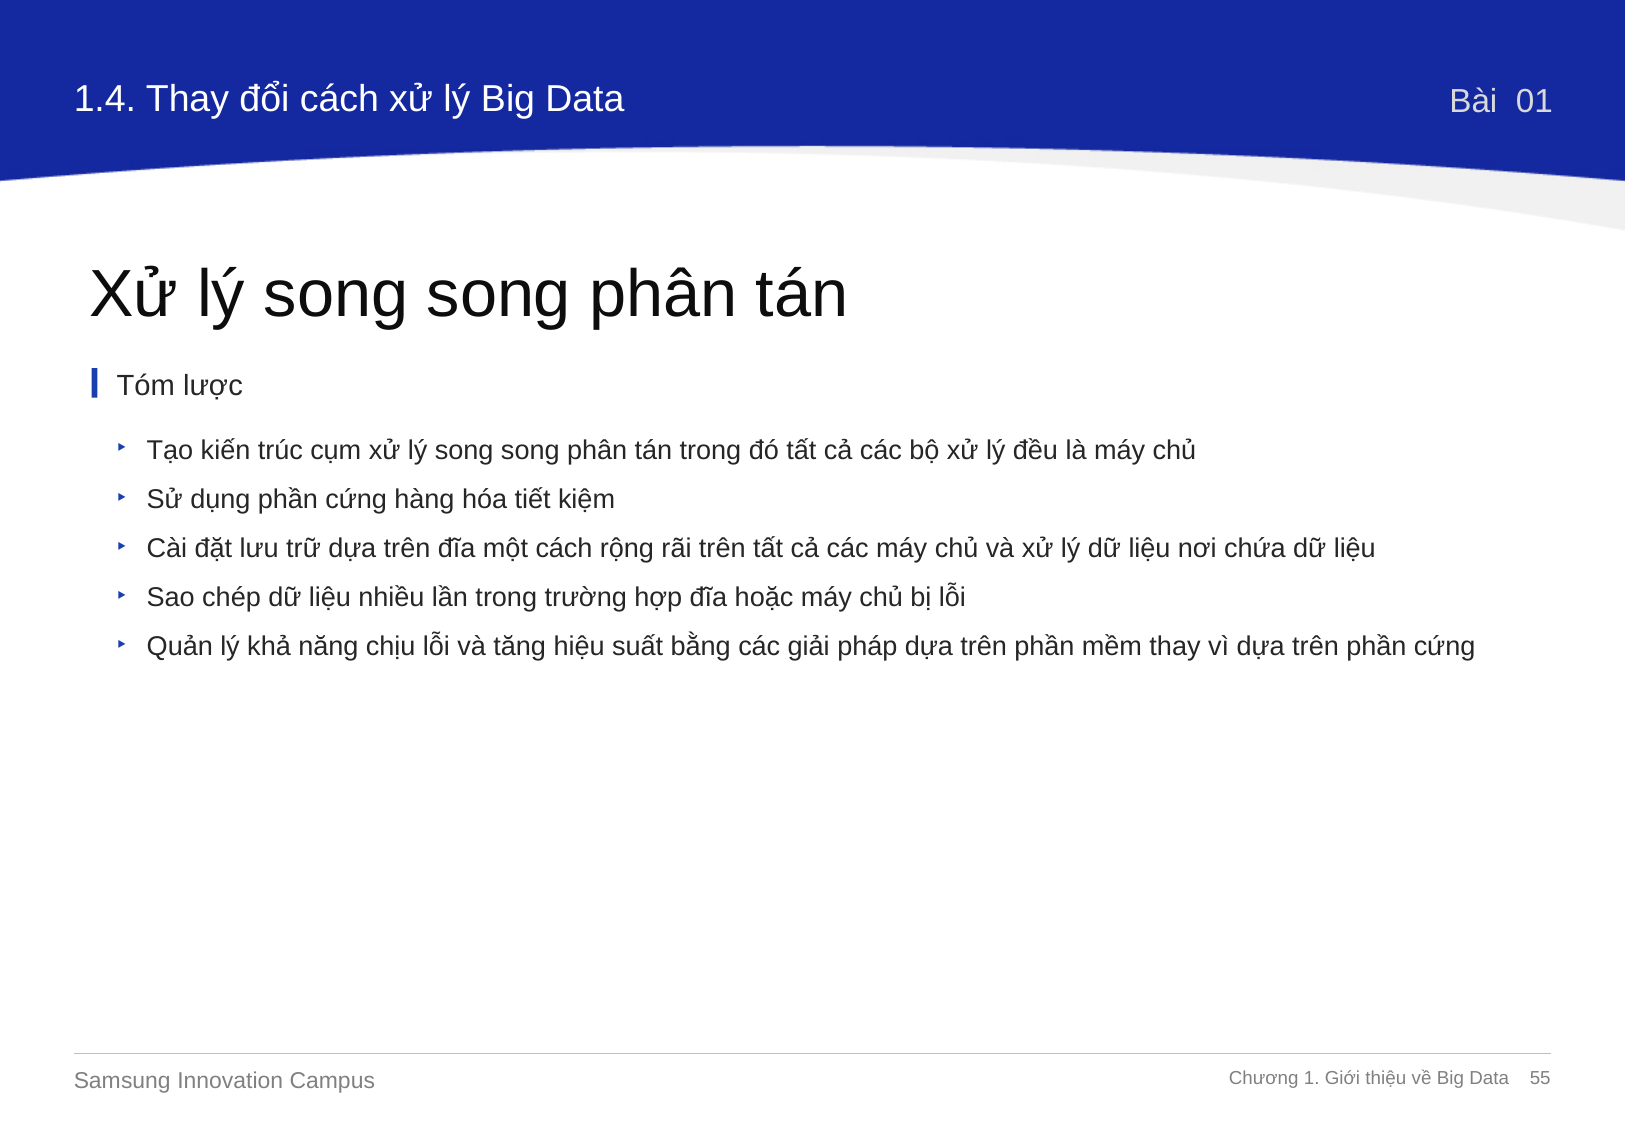

1.4. Thay đổi cách xử lý Big Data
Bài  01
Xử lý song song phân tán
Tóm lược

Tạo kiến trúc cụm xử lý song song phân tán trong đó tất cả các bộ xử lý đều là máy chủ
Sử dụng phần cứng hàng hóa tiết kiệm
Cài đặt lưu trữ dựa trên đĩa một cách rộng rãi trên tất cả các máy chủ và xử lý dữ liệu nơi chứa dữ liệu
Sao chép dữ liệu nhiều lần trong trường hợp đĩa hoặc máy chủ bị lỗi
Quản lý khả năng chịu lỗi và tăng hiệu suất bằng các giải pháp dựa trên phần mềm thay vì dựa trên phần cứng